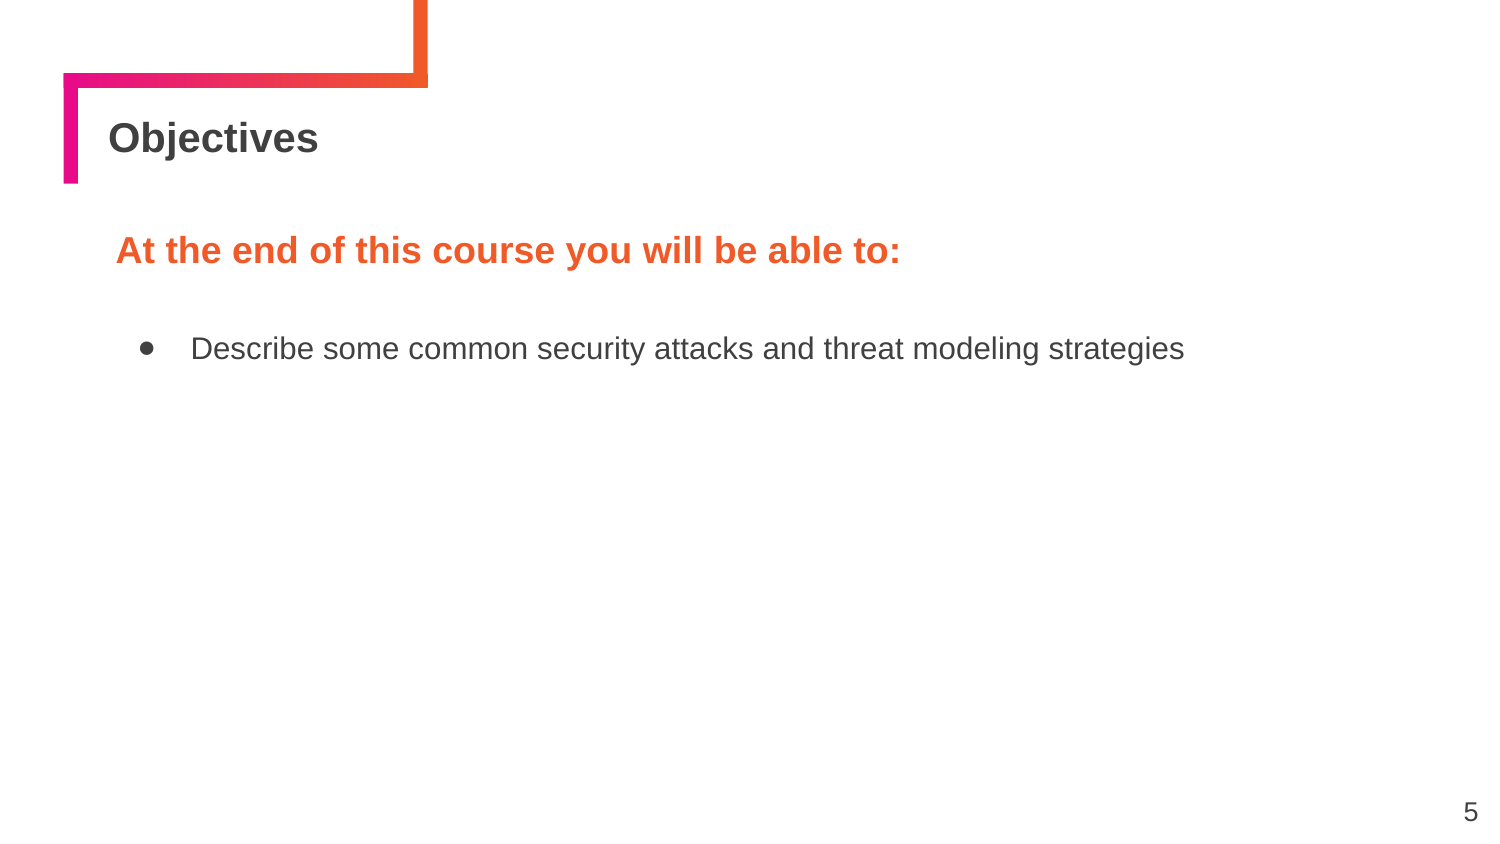

# Objectives
At the end of this course you will be able to:
Describe some common security attacks and threat modeling strategies
5